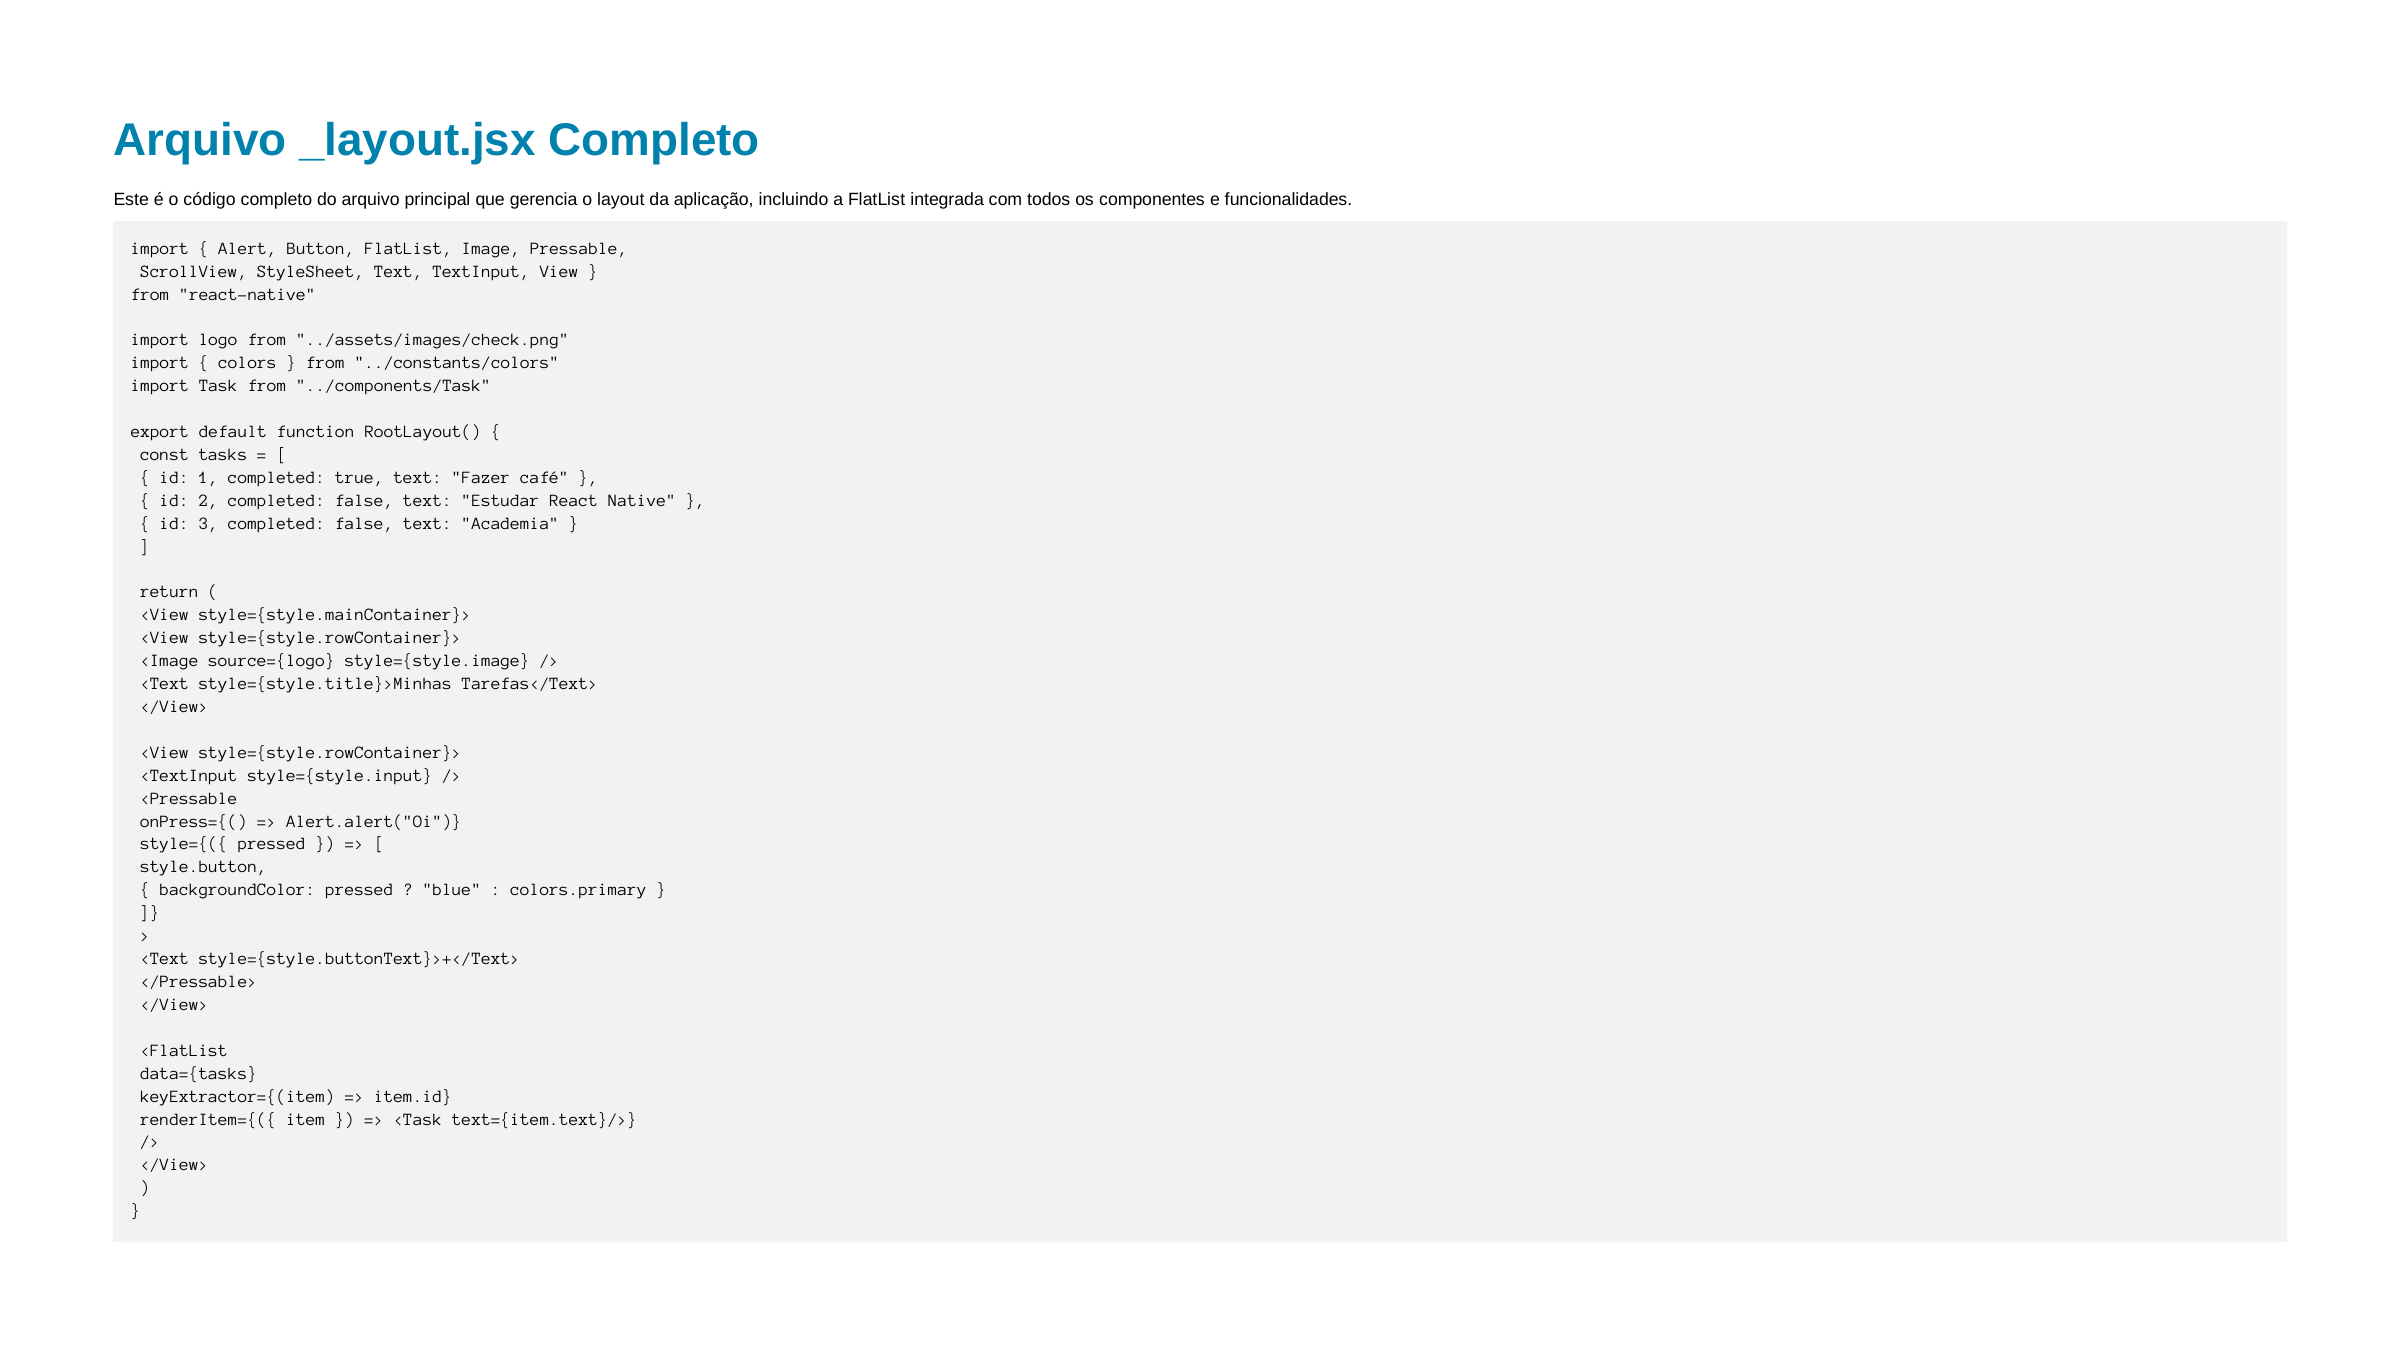

Arquivo _layout.jsx Completo
Este é o código completo do arquivo principal que gerencia o layout da aplicação, incluindo a FlatList integrada com todos os componentes e funcionalidades.

import { Alert, Button, FlatList, Image, Pressable,
 ScrollView, StyleSheet, Text, TextInput, View }
from "react-native"

import logo from "../assets/images/check.png"
import { colors } from "../constants/colors"
import Task from "../components/Task"

export default function RootLayout() {
 const tasks = [
 { id: 1, completed: true, text: "Fazer café" },
 { id: 2, completed: false, text: "Estudar React Native" },
 { id: 3, completed: false, text: "Academia" }
 ]

 return (
 <View style={style.mainContainer}>
 <View style={style.rowContainer}>
 <Image source={logo} style={style.image} />
 <Text style={style.title}>Minhas Tarefas</Text>
 </View>

 <View style={style.rowContainer}>
 <TextInput style={style.input} />
 <Pressable
 onPress={() => Alert.alert("Oi")}
 style={({ pressed }) => [
 style.button,
 { backgroundColor: pressed ? "blue" : colors.primary }
 ]}
 >
 <Text style={style.buttonText}>+</Text>
 </Pressable>
 </View>

 <FlatList
 data={tasks}
 keyExtractor={(item) => item.id}
 renderItem={({ item }) => <Task text={item.text}/>}
 />
 </View>
 )
}